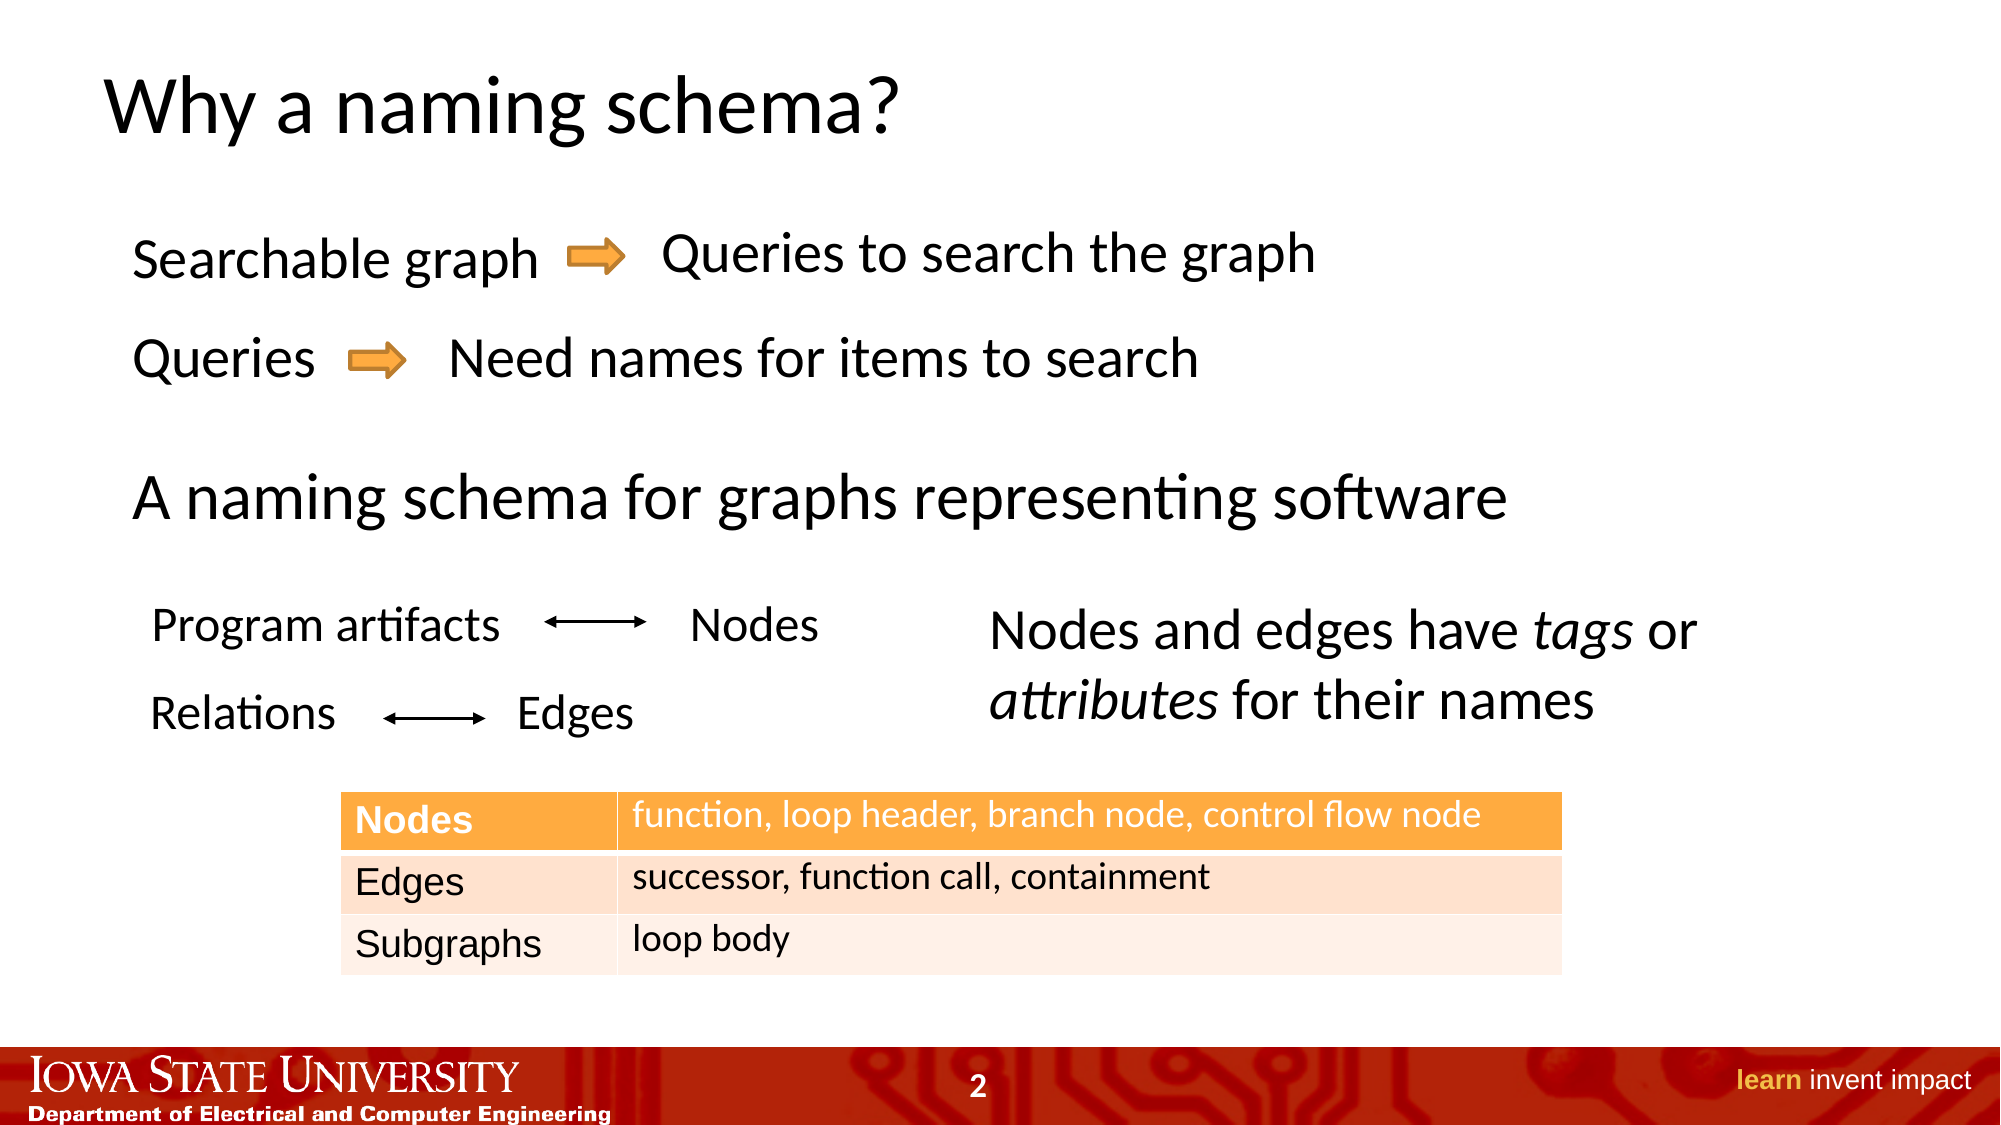

Why a naming schema?
Queries to search the graph
Searchable graph

Queries

Need names for items to search
A naming schema for graphs representing software
Nodes
Program artifacts
Relations
Edges
Nodes and edges have tags or attributes for their names
| Nodes | function, loop header, branch node, control flow node |
| --- | --- |
| Edges | successor, function call, containment |
| Subgraphs | loop body |
2